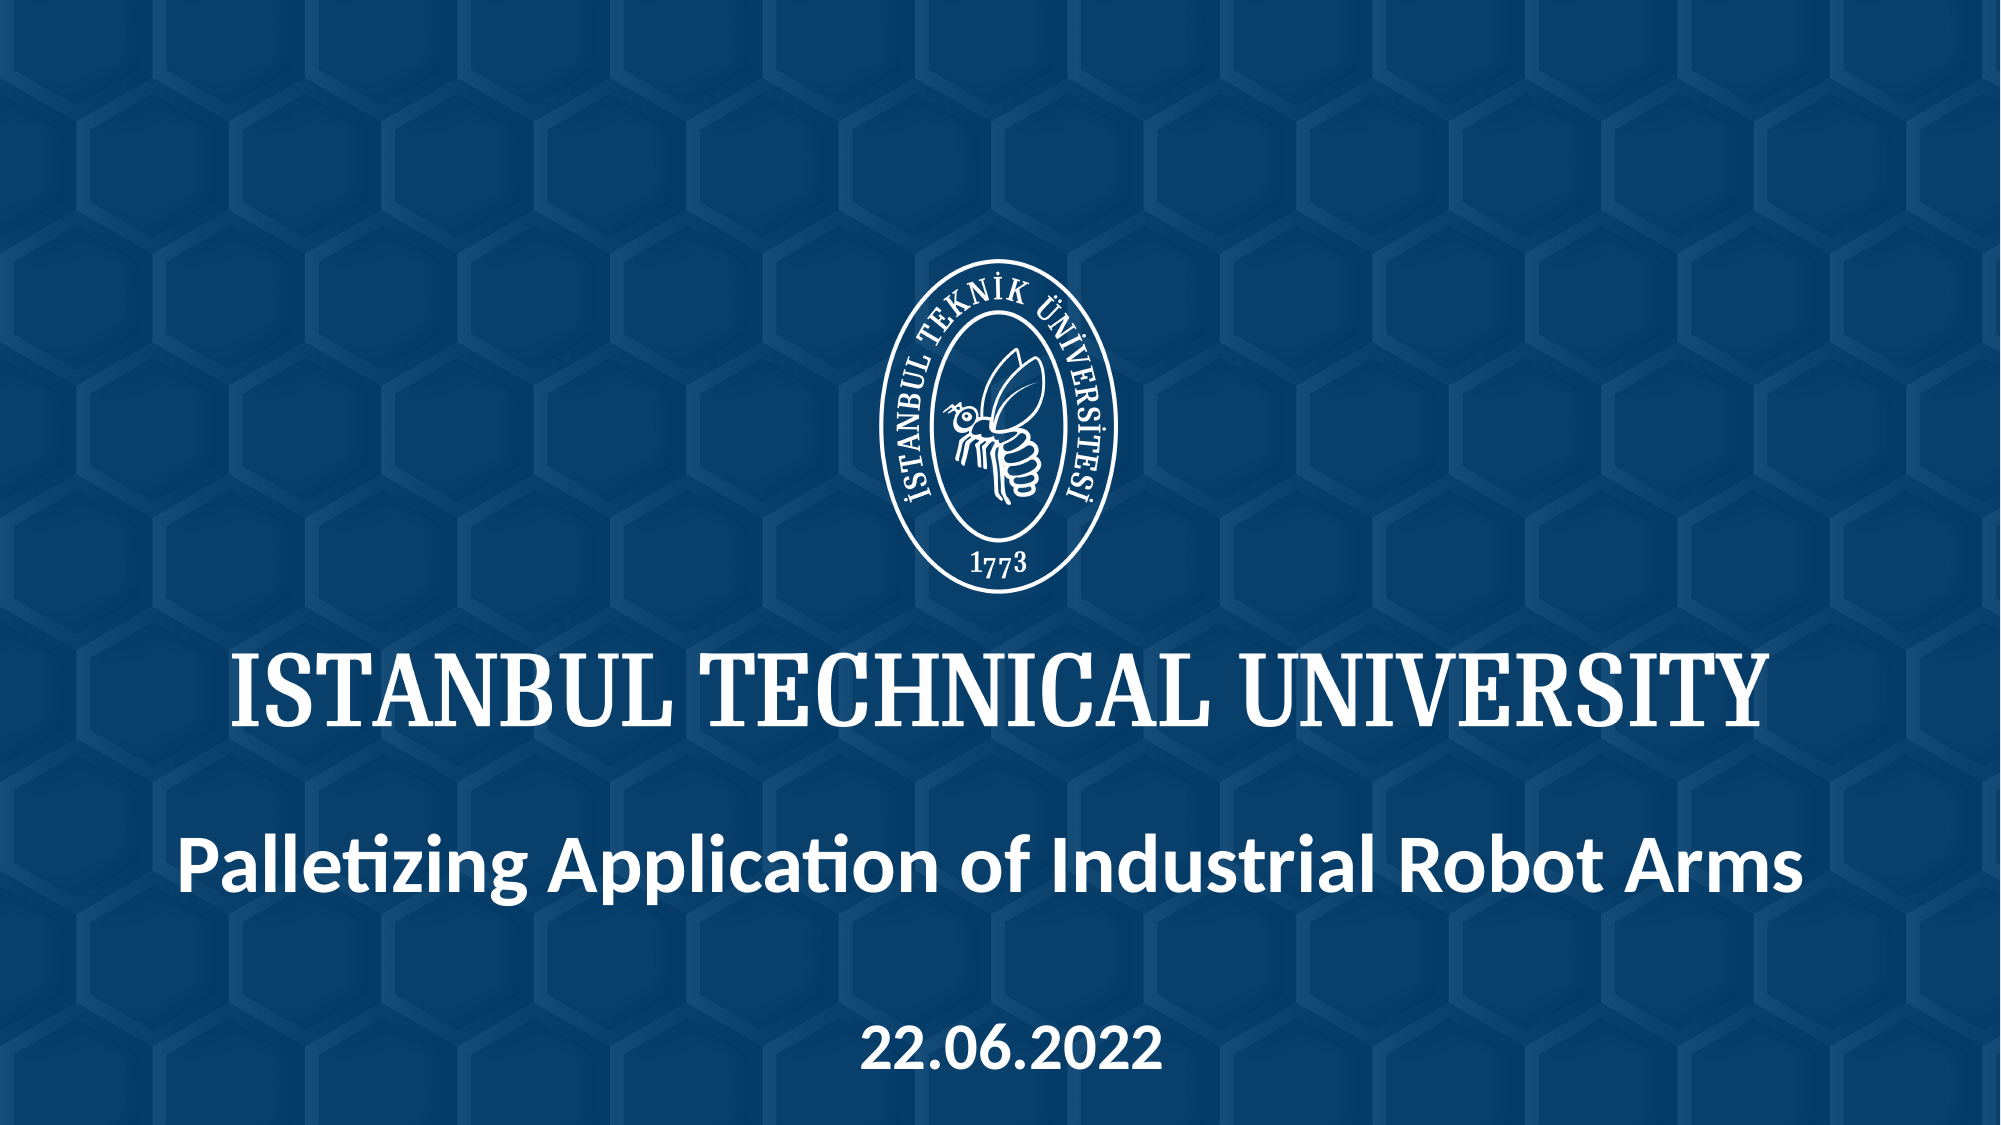

Palletizing Application of Industrial Robot Arms
22.06.2022